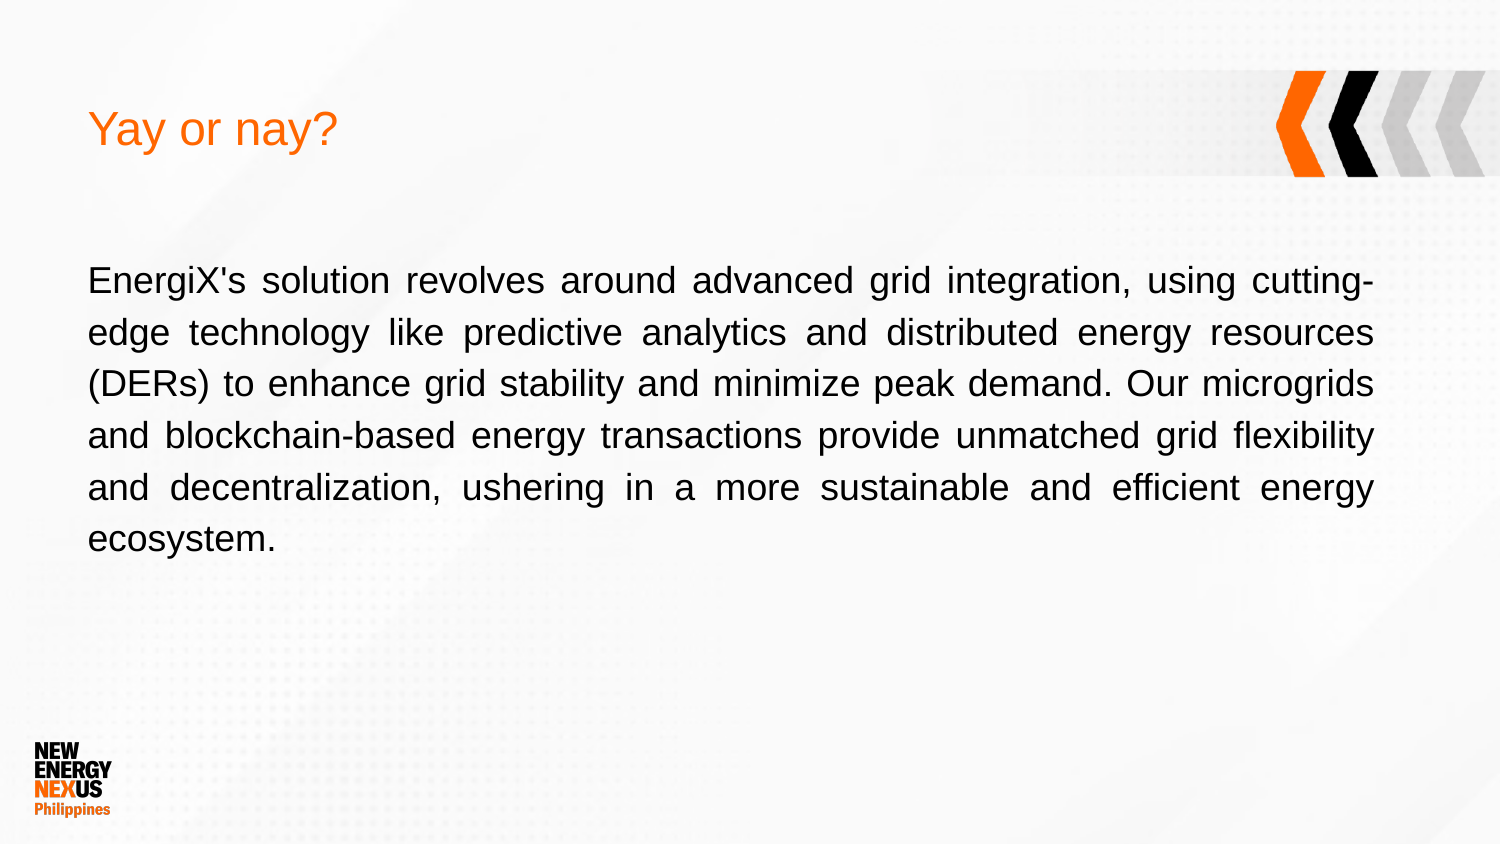

# Yay or nay?
EnergiX's solution revolves around advanced grid integration, using cutting-edge technology like predictive analytics and distributed energy resources (DERs) to enhance grid stability and minimize peak demand. Our microgrids and blockchain-based energy transactions provide unmatched grid flexibility and decentralization, ushering in a more sustainable and efficient energy ecosystem.